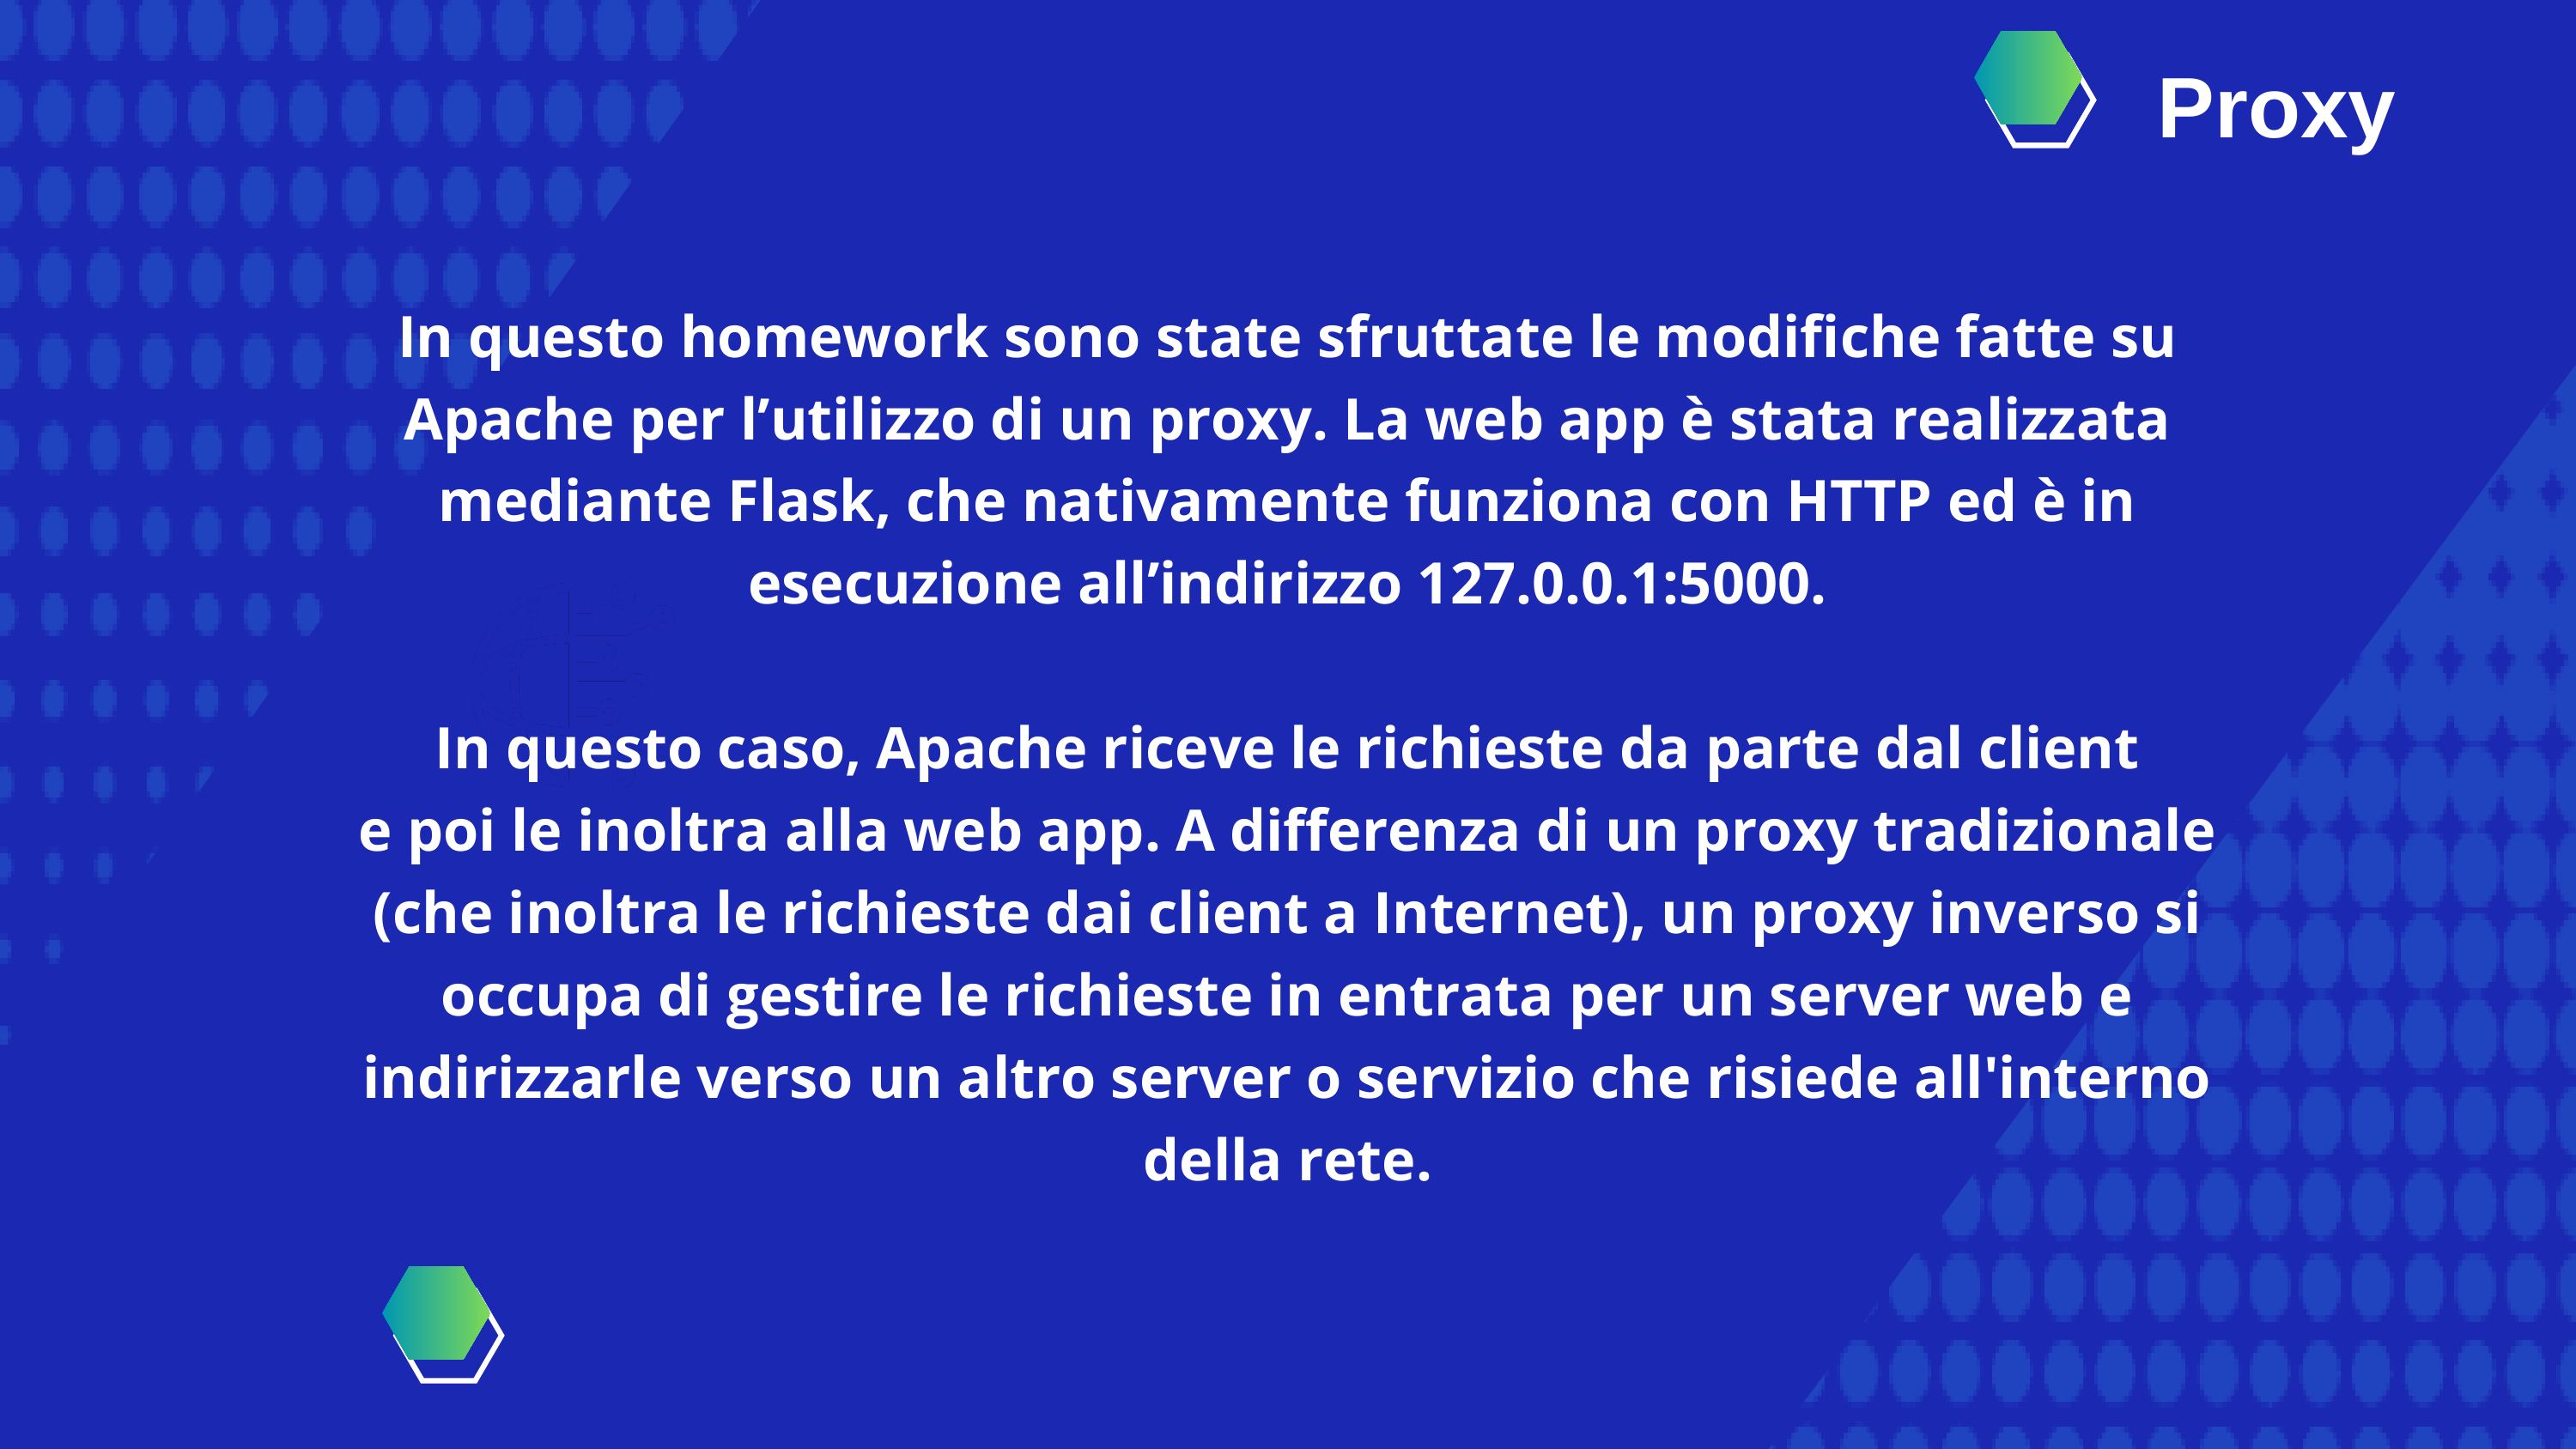

Proxy
In questo homework sono state sfruttate le modifiche fatte su Apache per l’utilizzo di un proxy. La web app è stata realizzata mediante Flask, che nativamente funziona con HTTP ed è in esecuzione all’indirizzo 127.0.0.1:5000.

In questo caso, Apache riceve le richieste da parte dal client
e poi le inoltra alla web app. A differenza di un proxy tradizionale (che inoltra le richieste dai client a Internet), un proxy inverso si occupa di gestire le richieste in entrata per un server web e indirizzarle verso un altro server o servizio che risiede all'interno della rete.